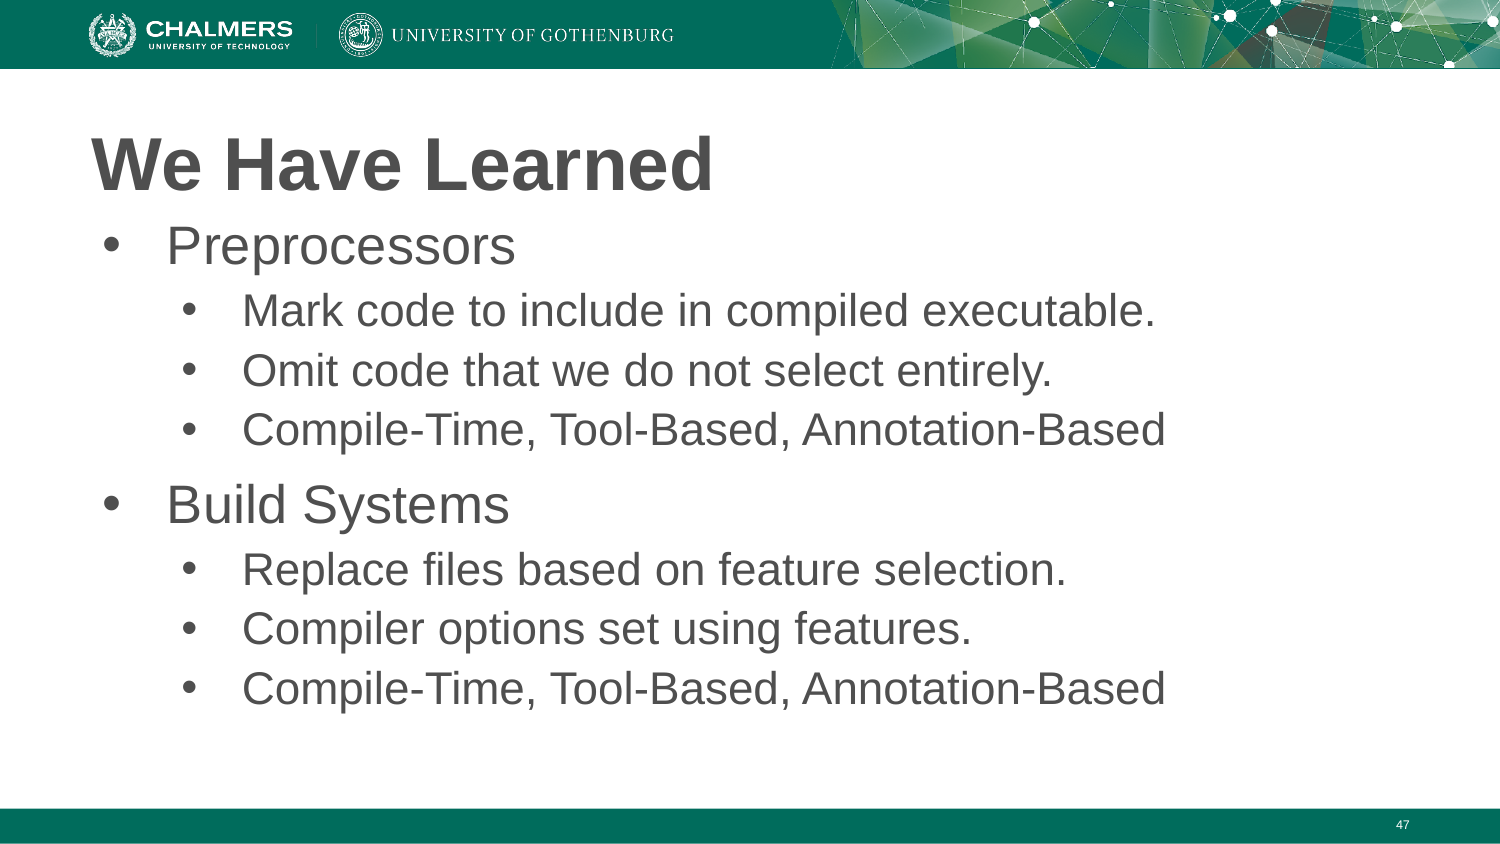

# We Have Learned
Preprocessors
Mark code to include in compiled executable.
Omit code that we do not select entirely.
Compile-Time, Tool-Based, Annotation-Based
Build Systems
Replace files based on feature selection.
Compiler options set using features.
Compile-Time, Tool-Based, Annotation-Based
47